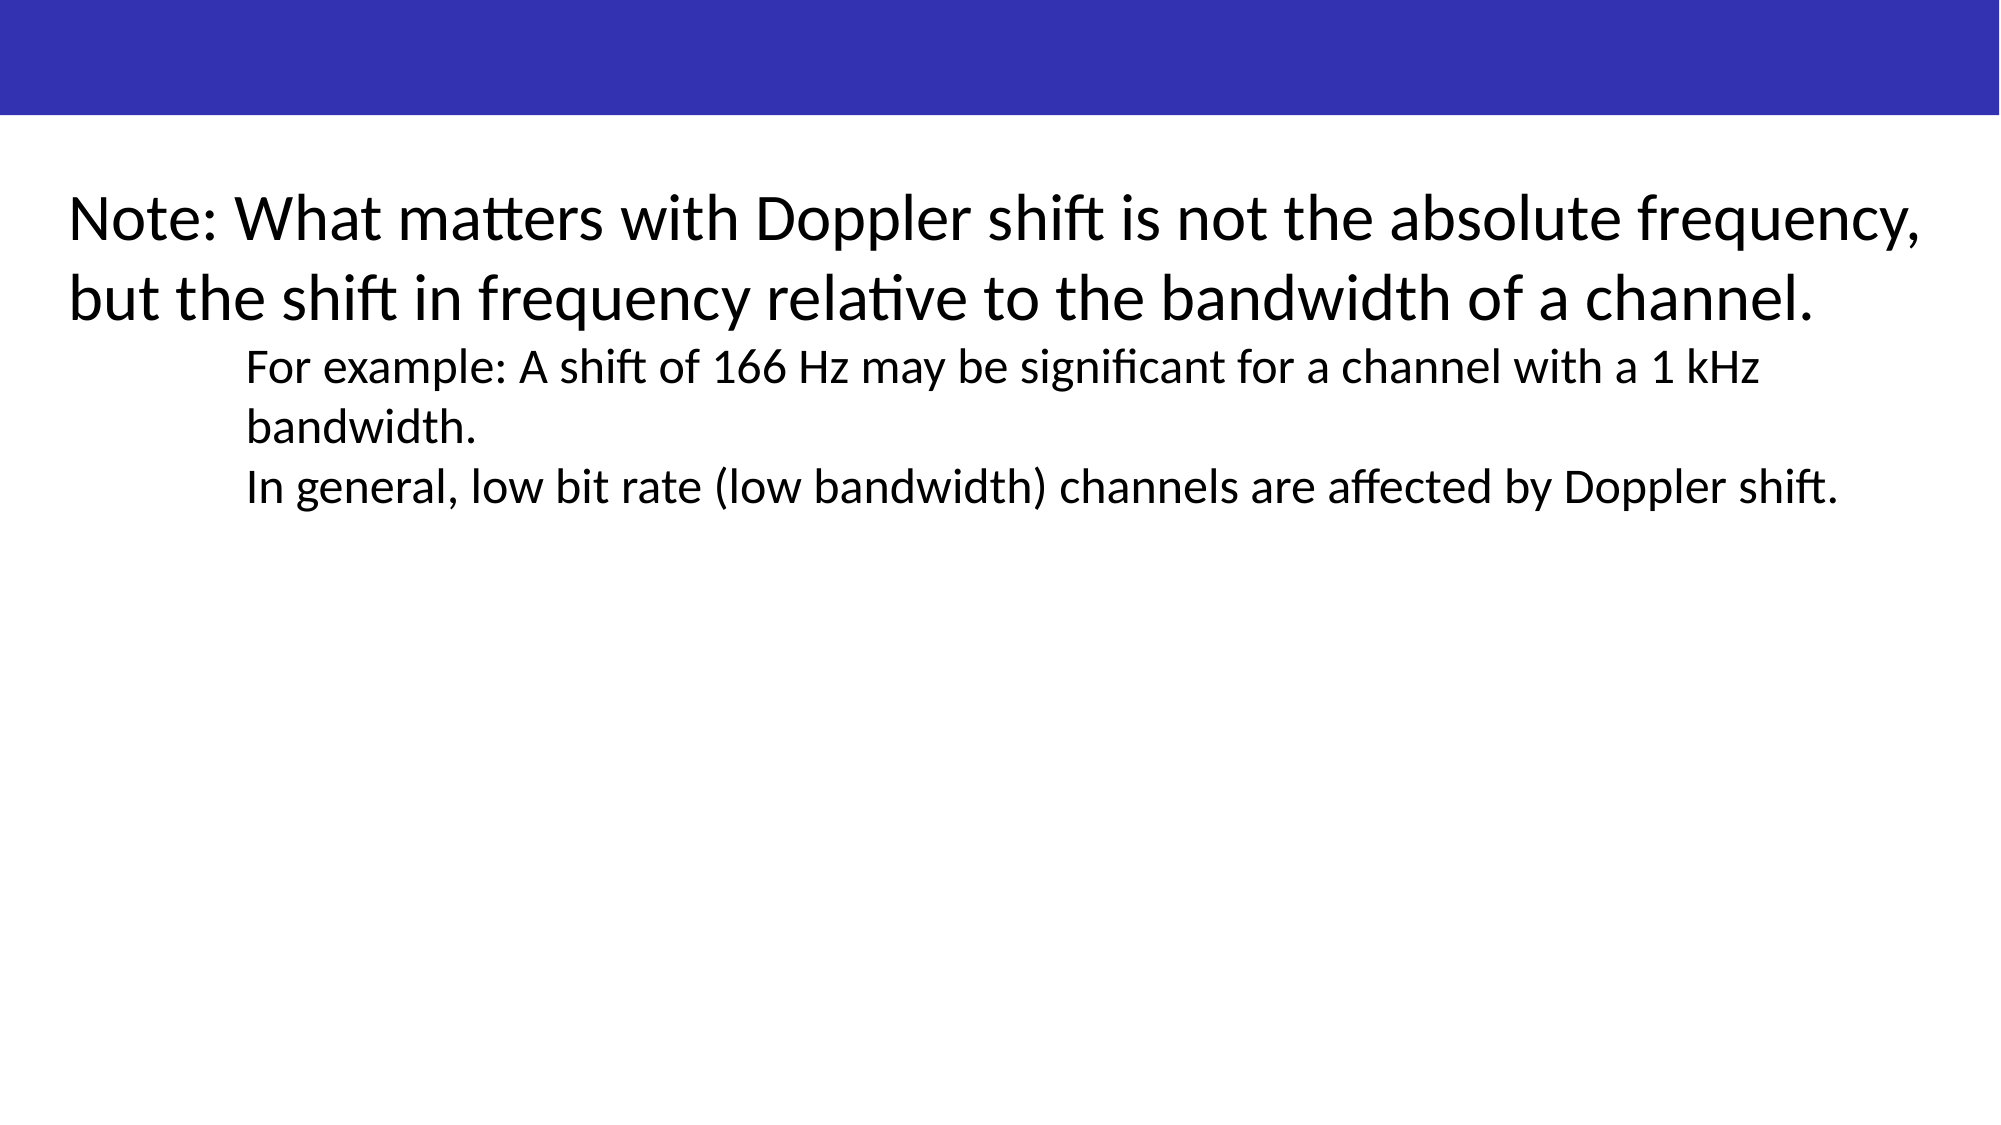

#
Note: What matters with Doppler shift is not the absolute frequency, but the shift in frequency relative to the bandwidth of a channel.
For example: A shift of 166 Hz may be significant for a channel with a 1 kHz bandwidth.
In general, low bit rate (low bandwidth) channels are affected by Doppler shift.